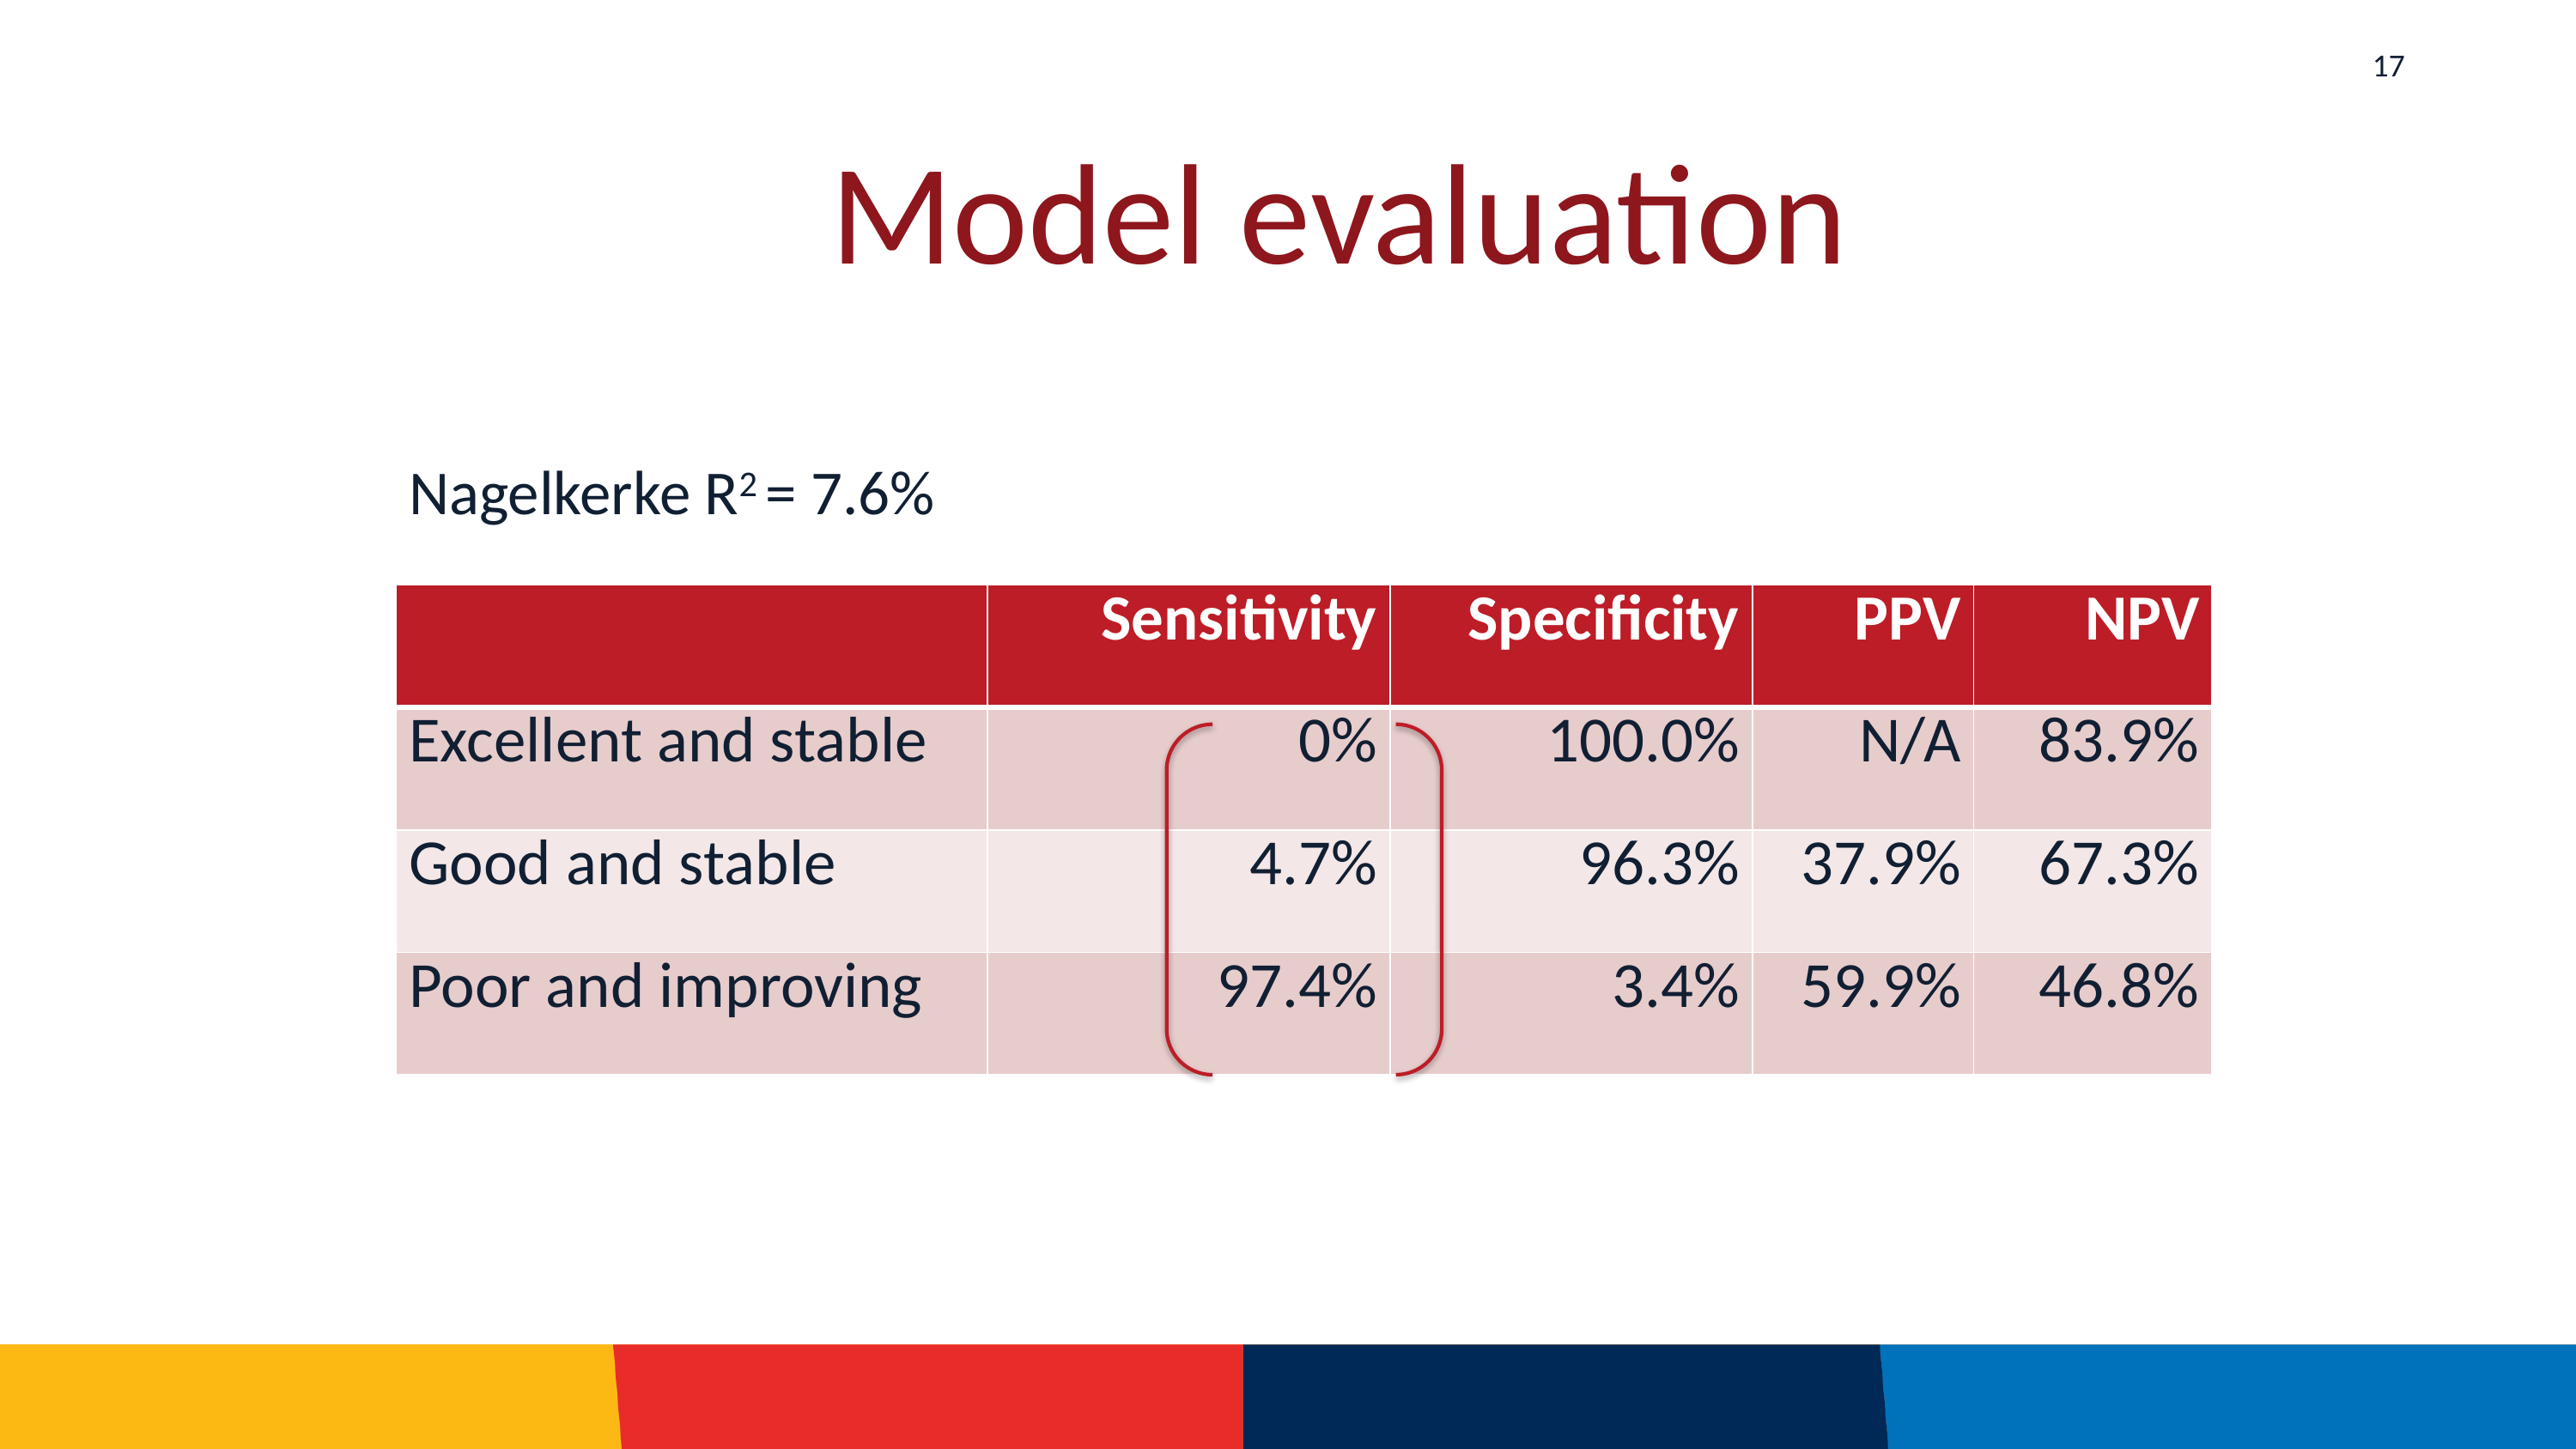

17
# Model evaluation

Nagelkerke R2 = 7.6%

|  | Sensitivity | Specificity | PPV | NPV |
| --- | --- | --- | --- | --- |
| Excellent and stable | 0% | 100.0% | N/A | 83.9% |
| Good and stable | 4.7% | 96.3% | 37.9% | 67.3% |
| Poor and improving | 97.4% | 3.4% | 59.9% | 46.8% |